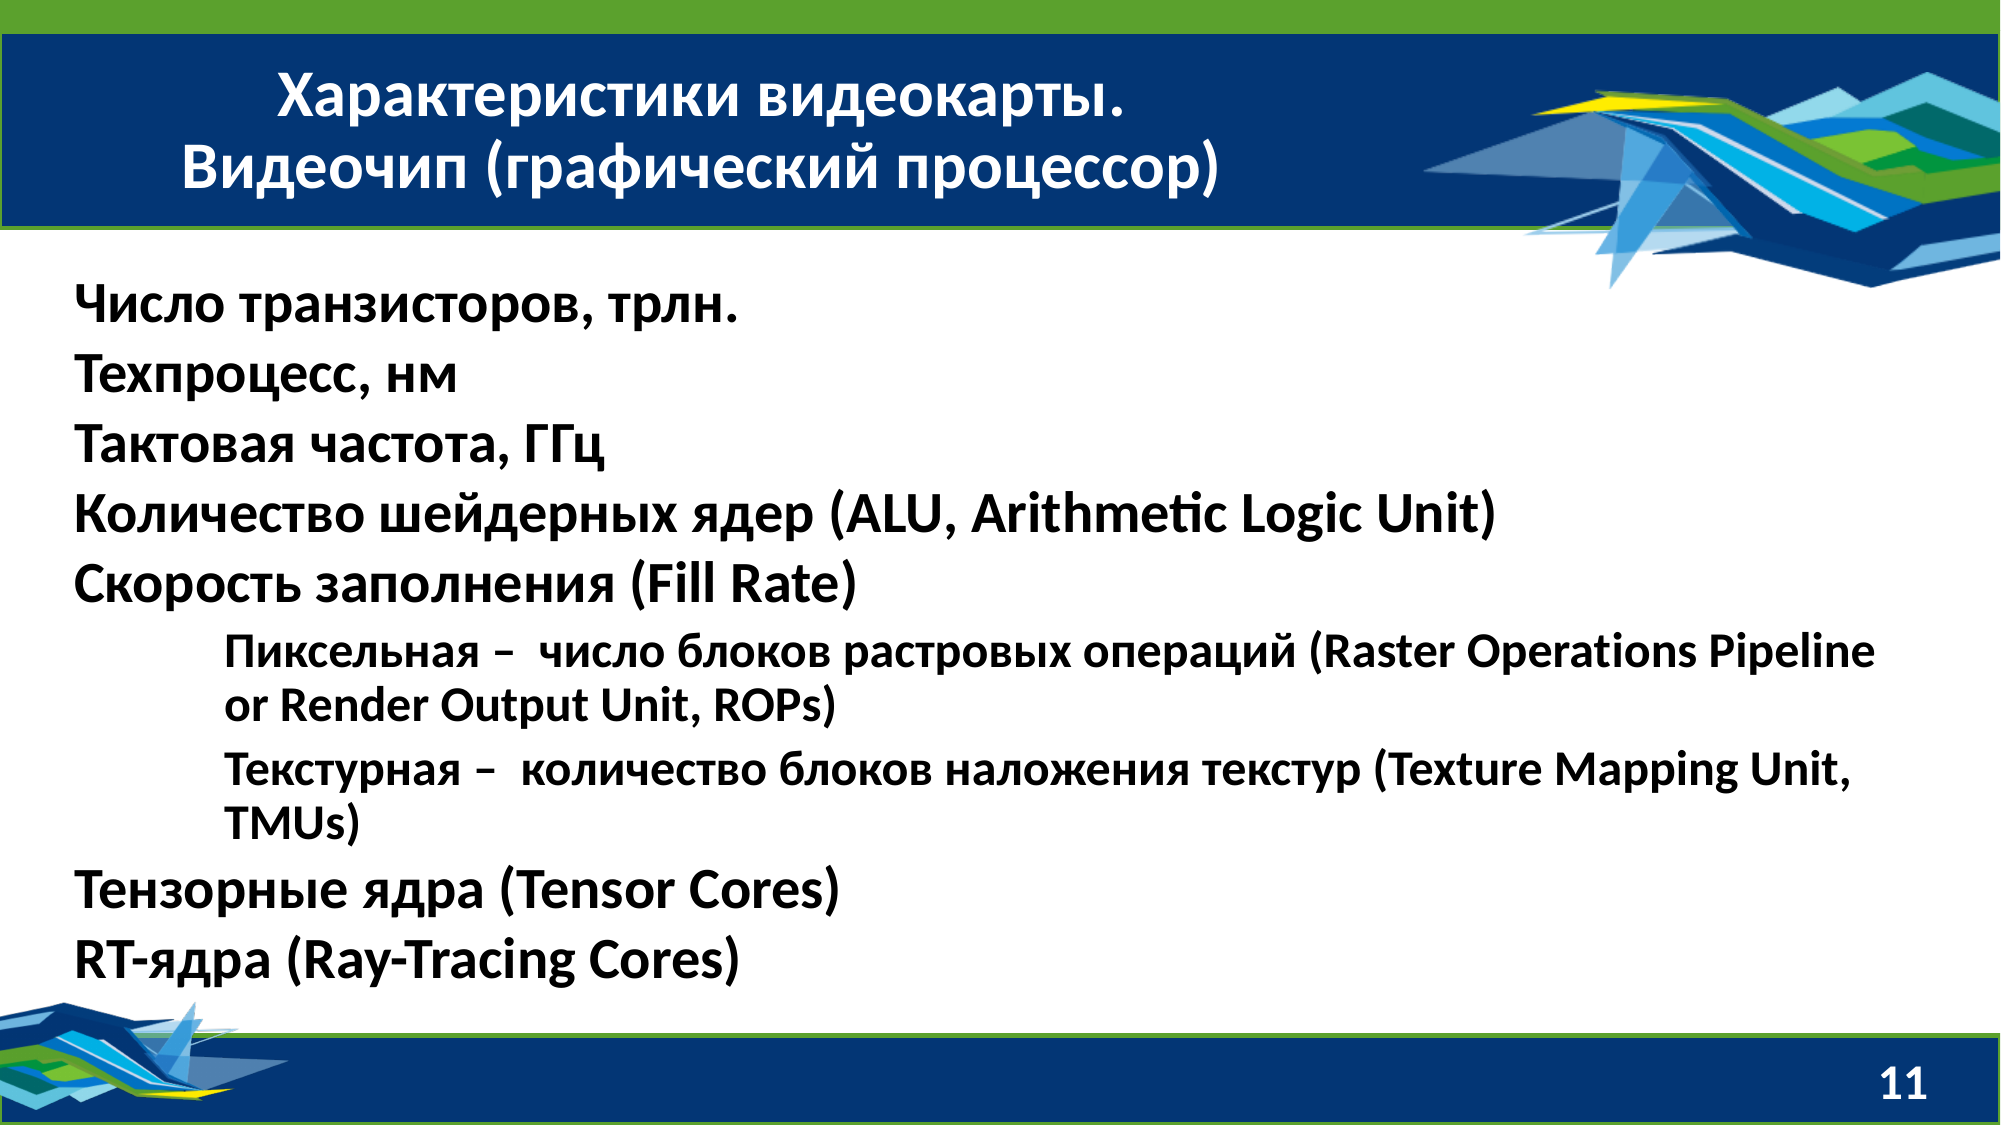

# Характеристики видеокарты. Видеочип (графический процессор)
Число транзисторов, трлн.
Техпроцесс, нм
Тактовая частота, ГГц
Количество шейдерных ядер (ALU, Arithmetic Logic Unit)
Скорость заполнения (Fill Rate)
Пиксельная –  число блоков растровых операций (Raster Operations Pipeline or Render Output Unit, ROPs)
Текстурная –  количество блоков наложения текстур (Texture Mapping Unit, TMUs)
Тензорные ядра (Tensor Cores)
RT-ядра (Ray-Tracing Cores)
11